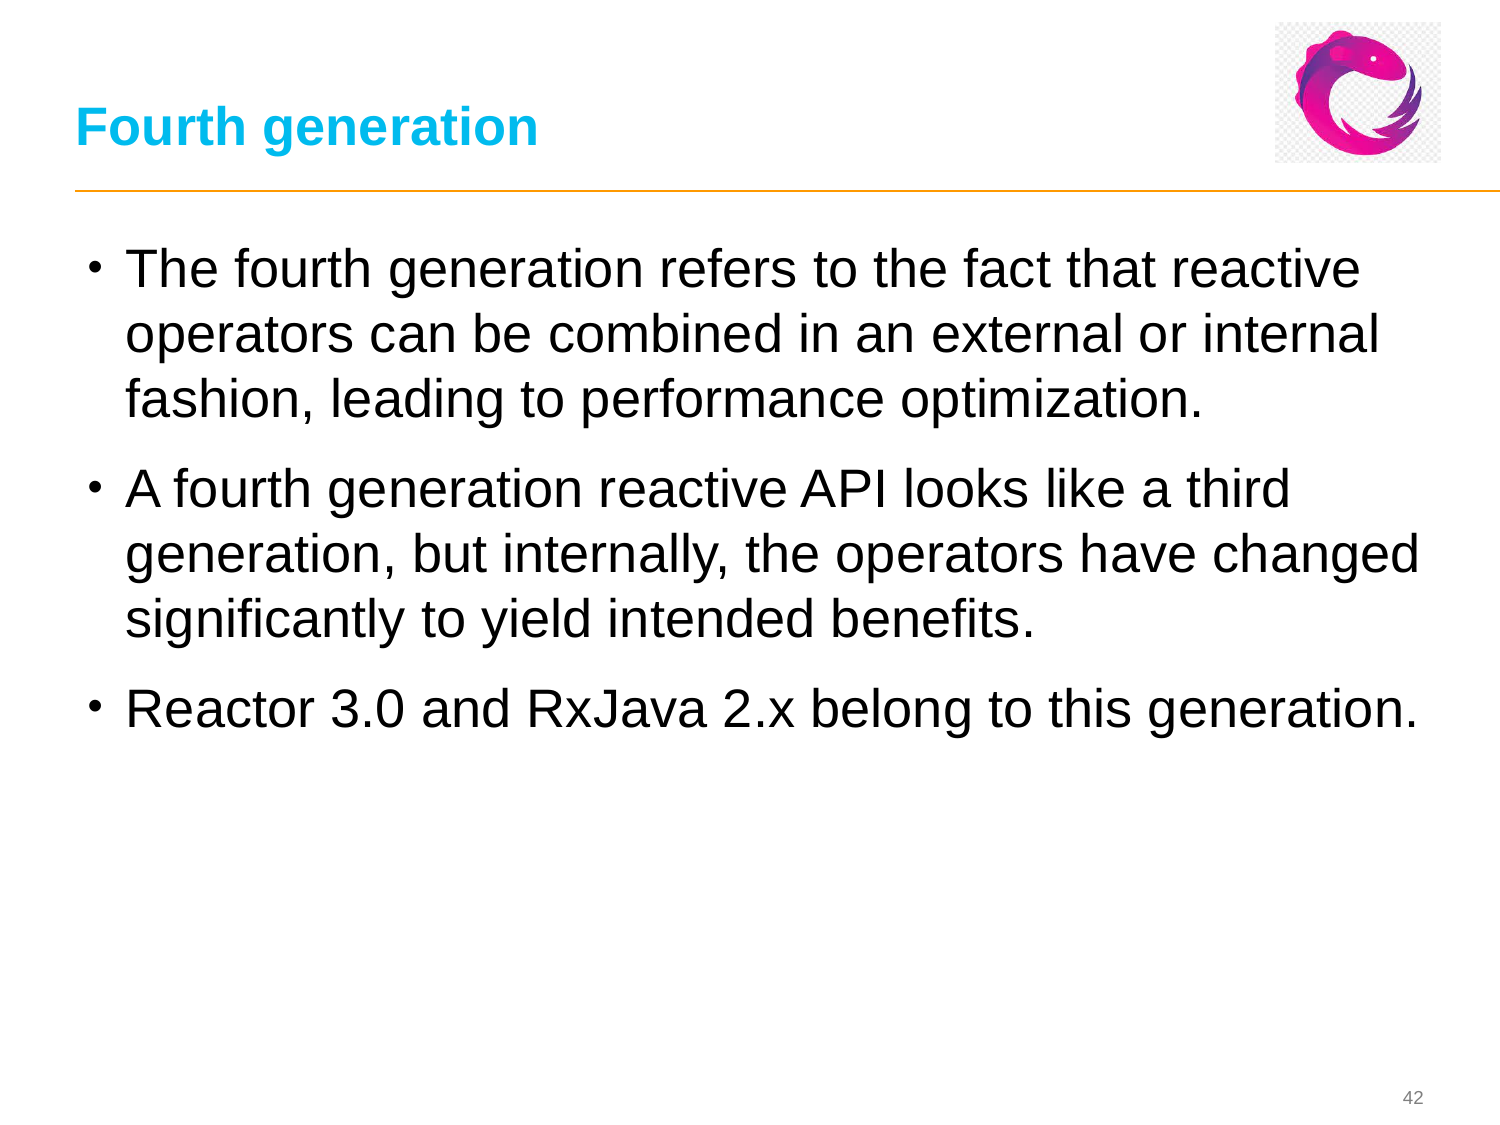

# Fourth generation
The fourth generation refers to the fact that reactive operators can be combined in an external or internal fashion, leading to performance optimization.
A fourth generation reactive API looks like a third generation, but internally, the operators have changed significantly to yield intended benefits.
Reactor 3.0 and RxJava 2.x belong to this generation.